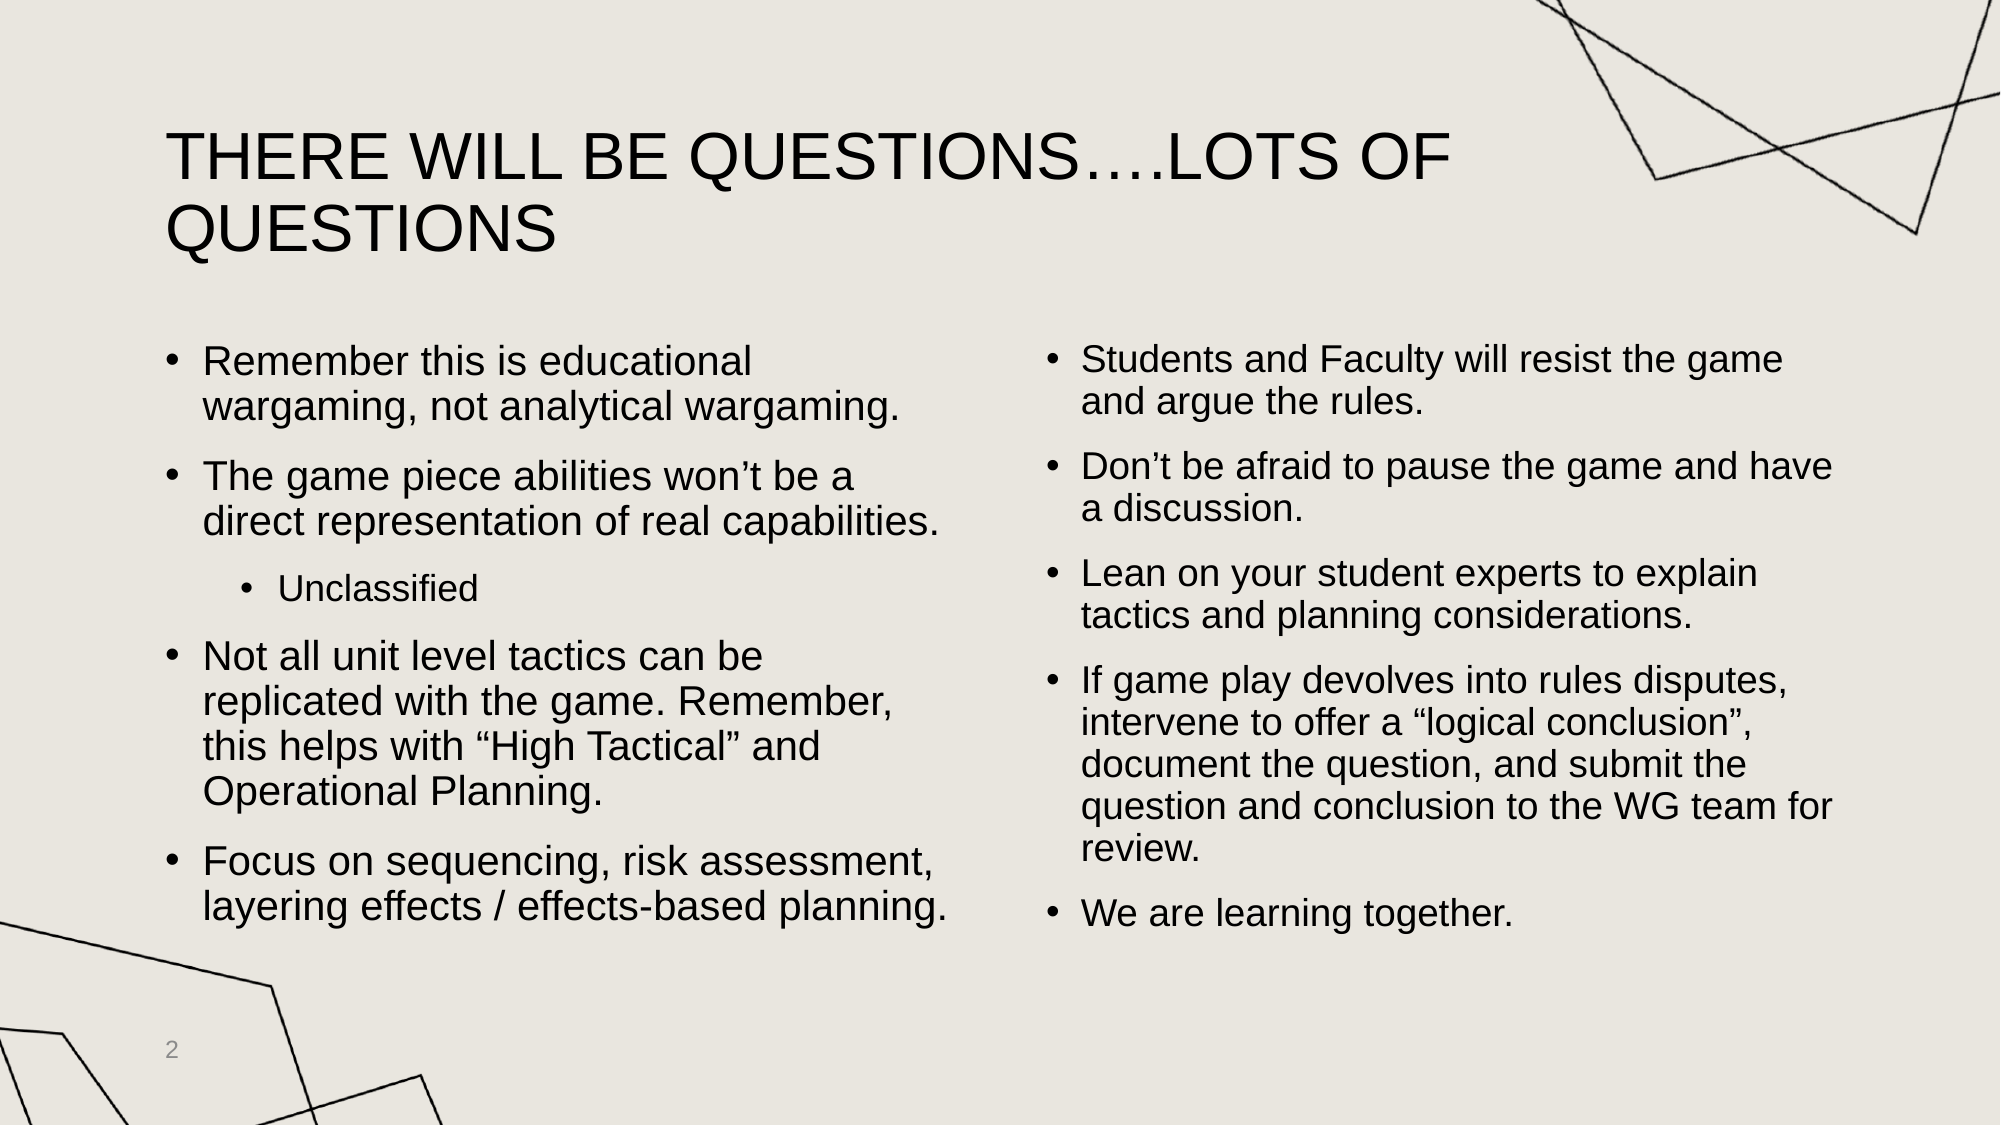

# There will be questions….lots of questions
Remember this is educational wargaming, not analytical wargaming.
The game piece abilities won’t be a direct representation of real capabilities.
Unclassified
Not all unit level tactics can be replicated with the game. Remember, this helps with “High Tactical” and Operational Planning.
Focus on sequencing, risk assessment, layering effects / effects-based planning.
Students and Faculty will resist the game and argue the rules.
Don’t be afraid to pause the game and have a discussion.
Lean on your student experts to explain tactics and planning considerations.
If game play devolves into rules disputes, intervene to offer a “logical conclusion”, document the question, and submit the question and conclusion to the WG team for review.
We are learning together.
2